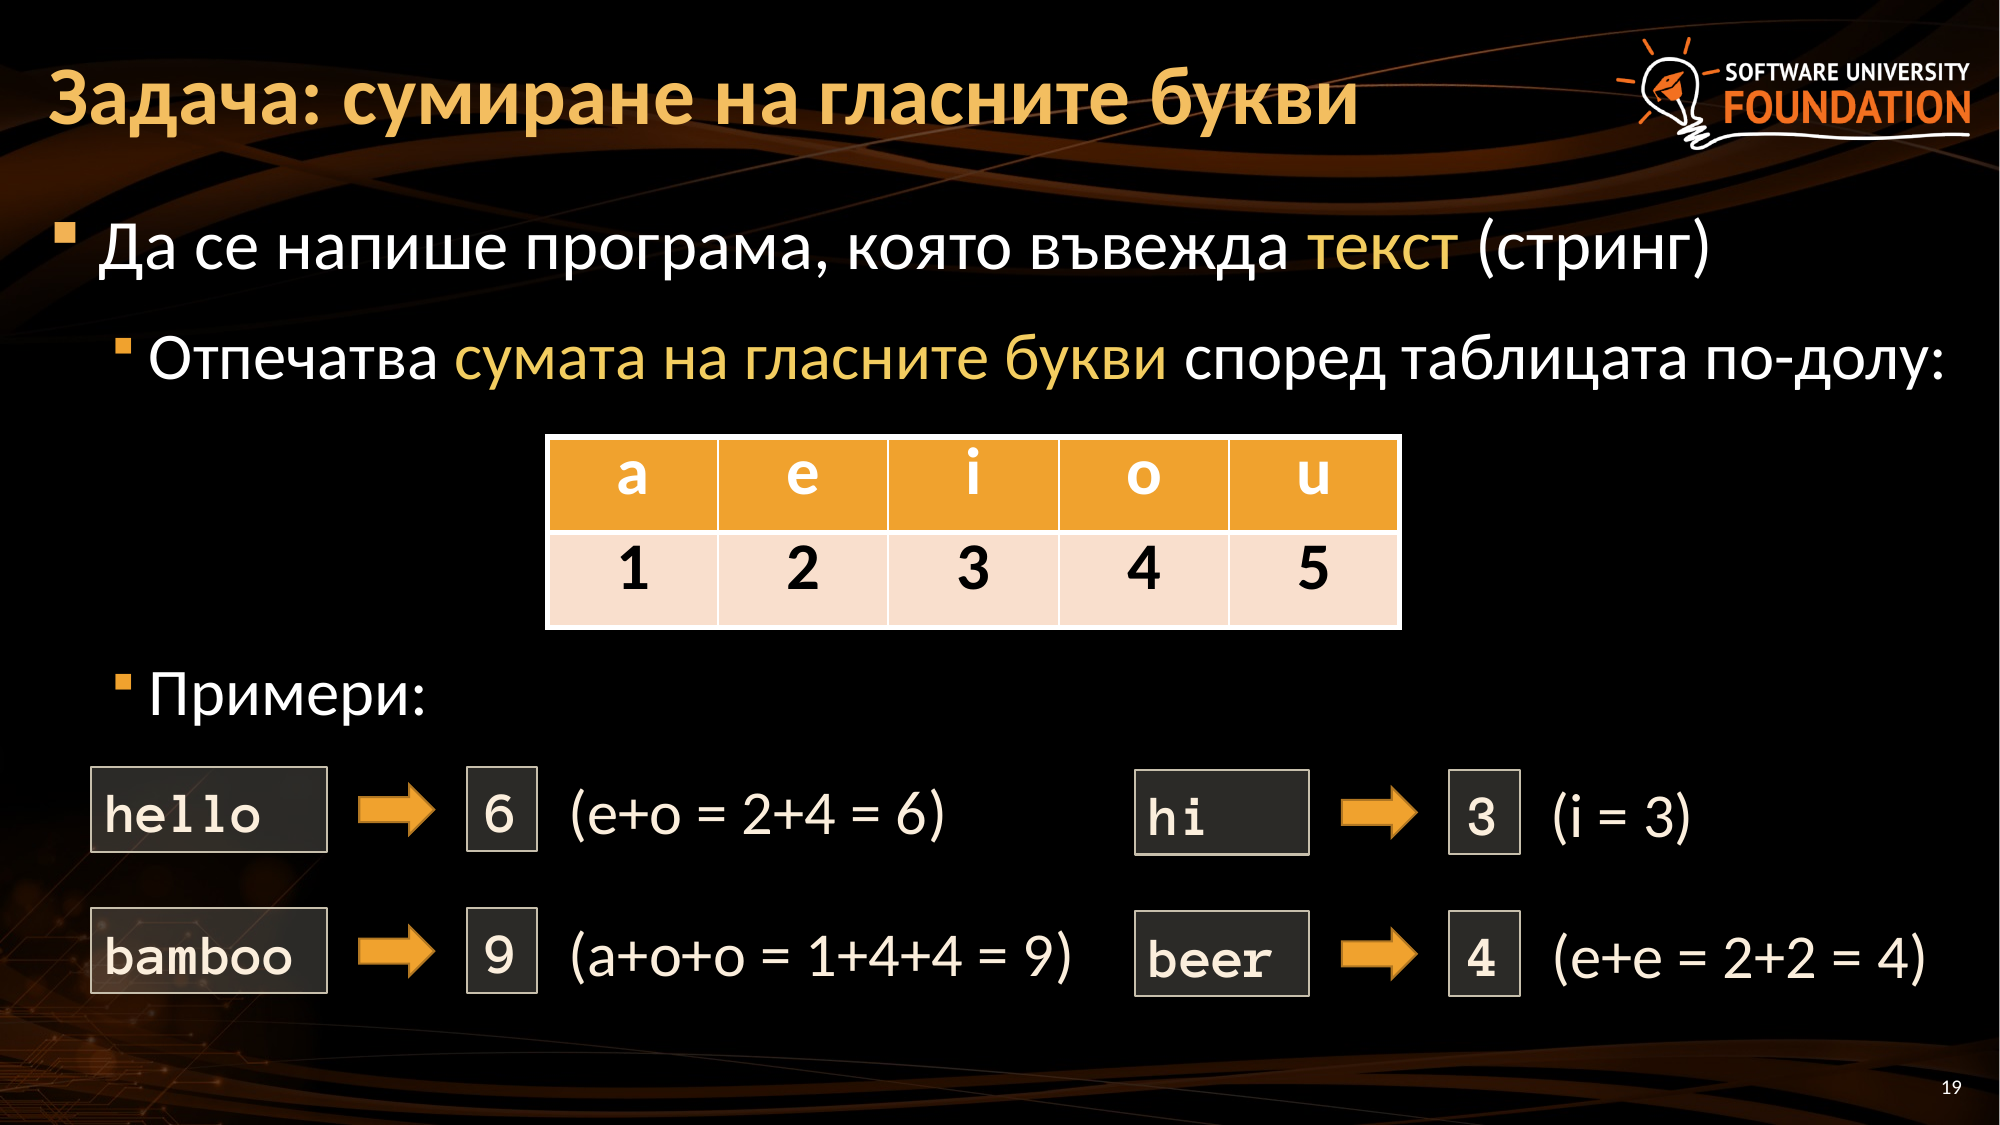

# Задача: сумиране на гласните букви
Да се напише програма, която въвежда текст (стринг)
Отпечатва сумата на гласните букви според таблицата по-долу:

Примери:
| a | e | i | o | u |
| --- | --- | --- | --- | --- |
| 1 | 2 | 3 | 4 | 5 |
(e+o = 2+4 = 6)
6
hello
(i = 3)
3
hi

(a+o+o = 1+4+4 = 9)
9
bamboo
(e+e = 2+2 = 4)
4
beer

19